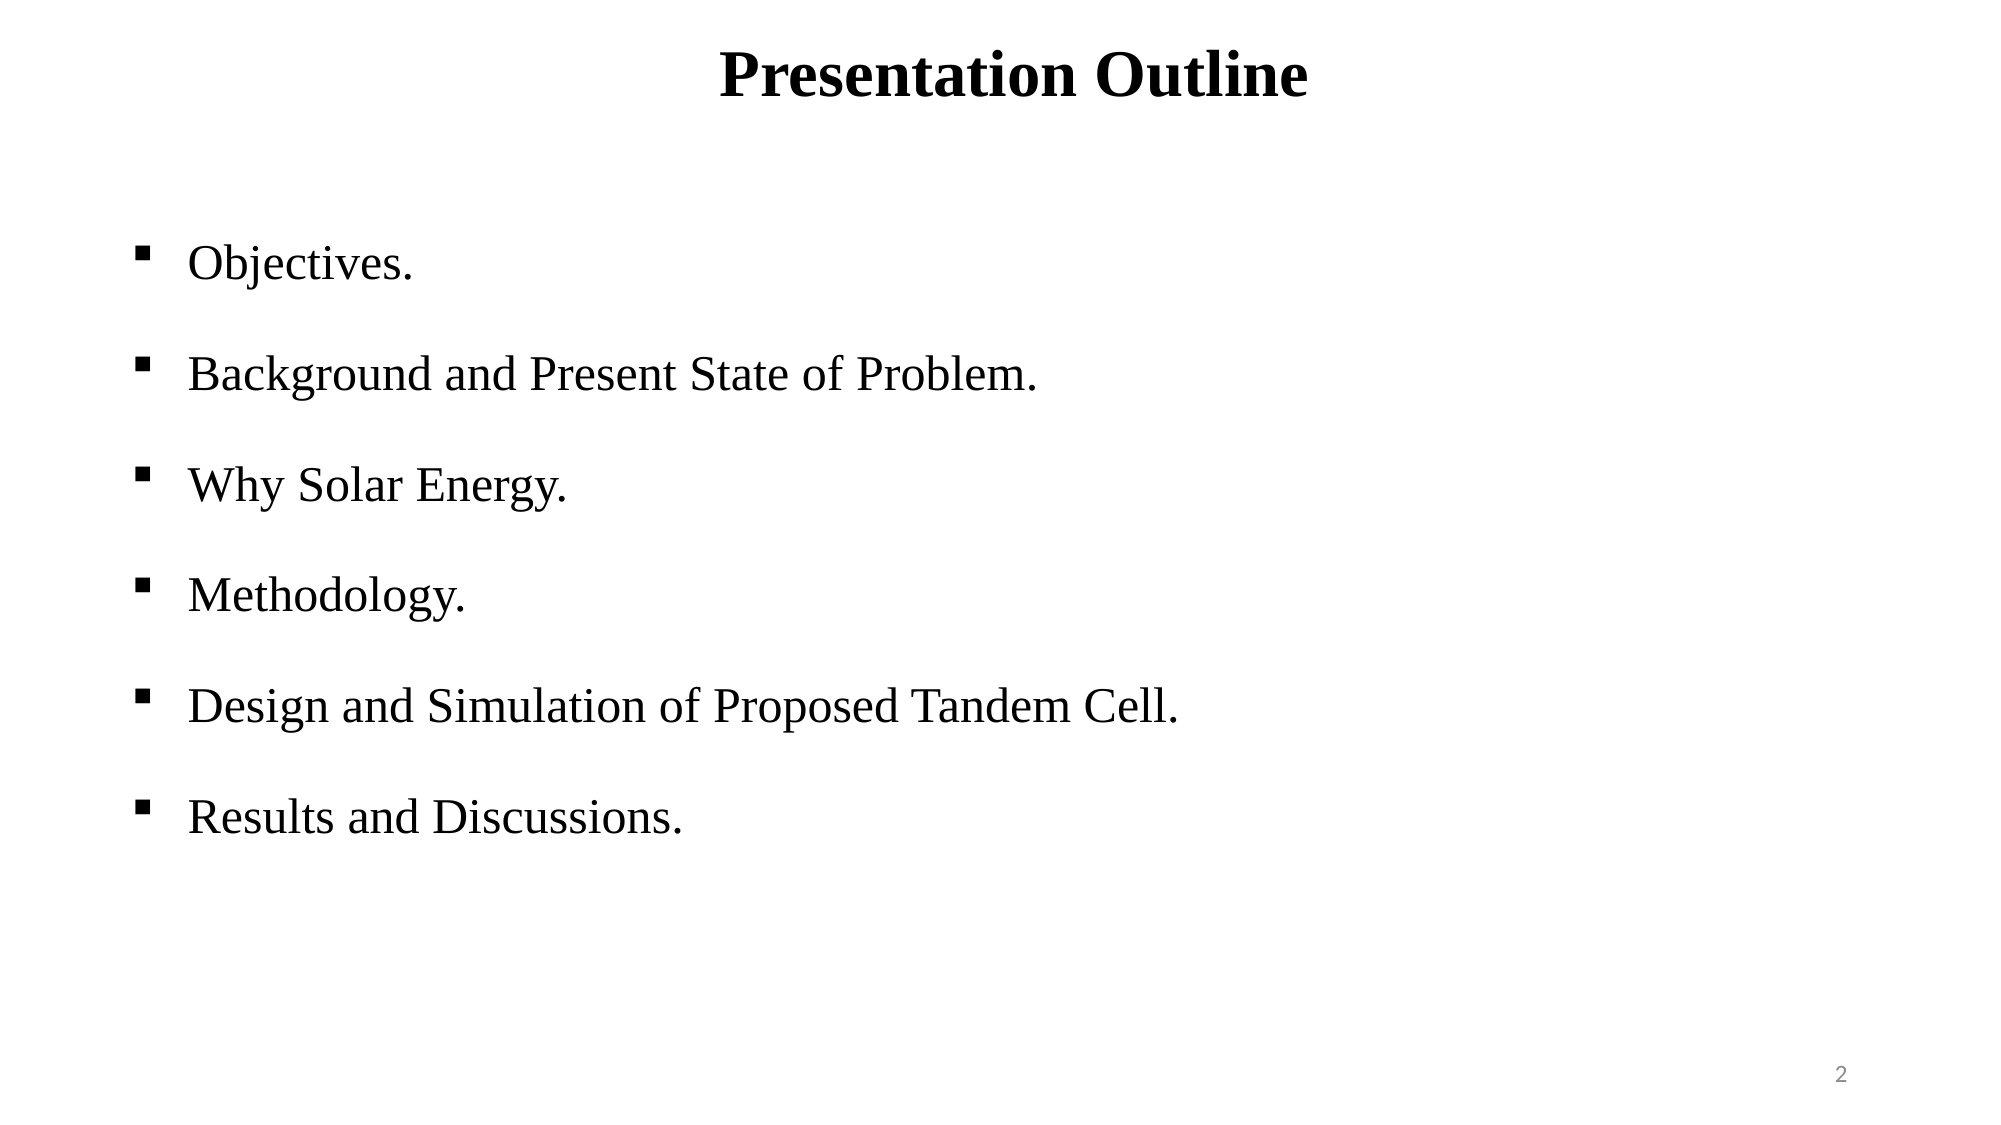

# Presentation Outline
Objectives.
Background and Present State of Problem.
Why Solar Energy.
Methodology.
Design and Simulation of Proposed Tandem Cell.
Results and Discussions.
2